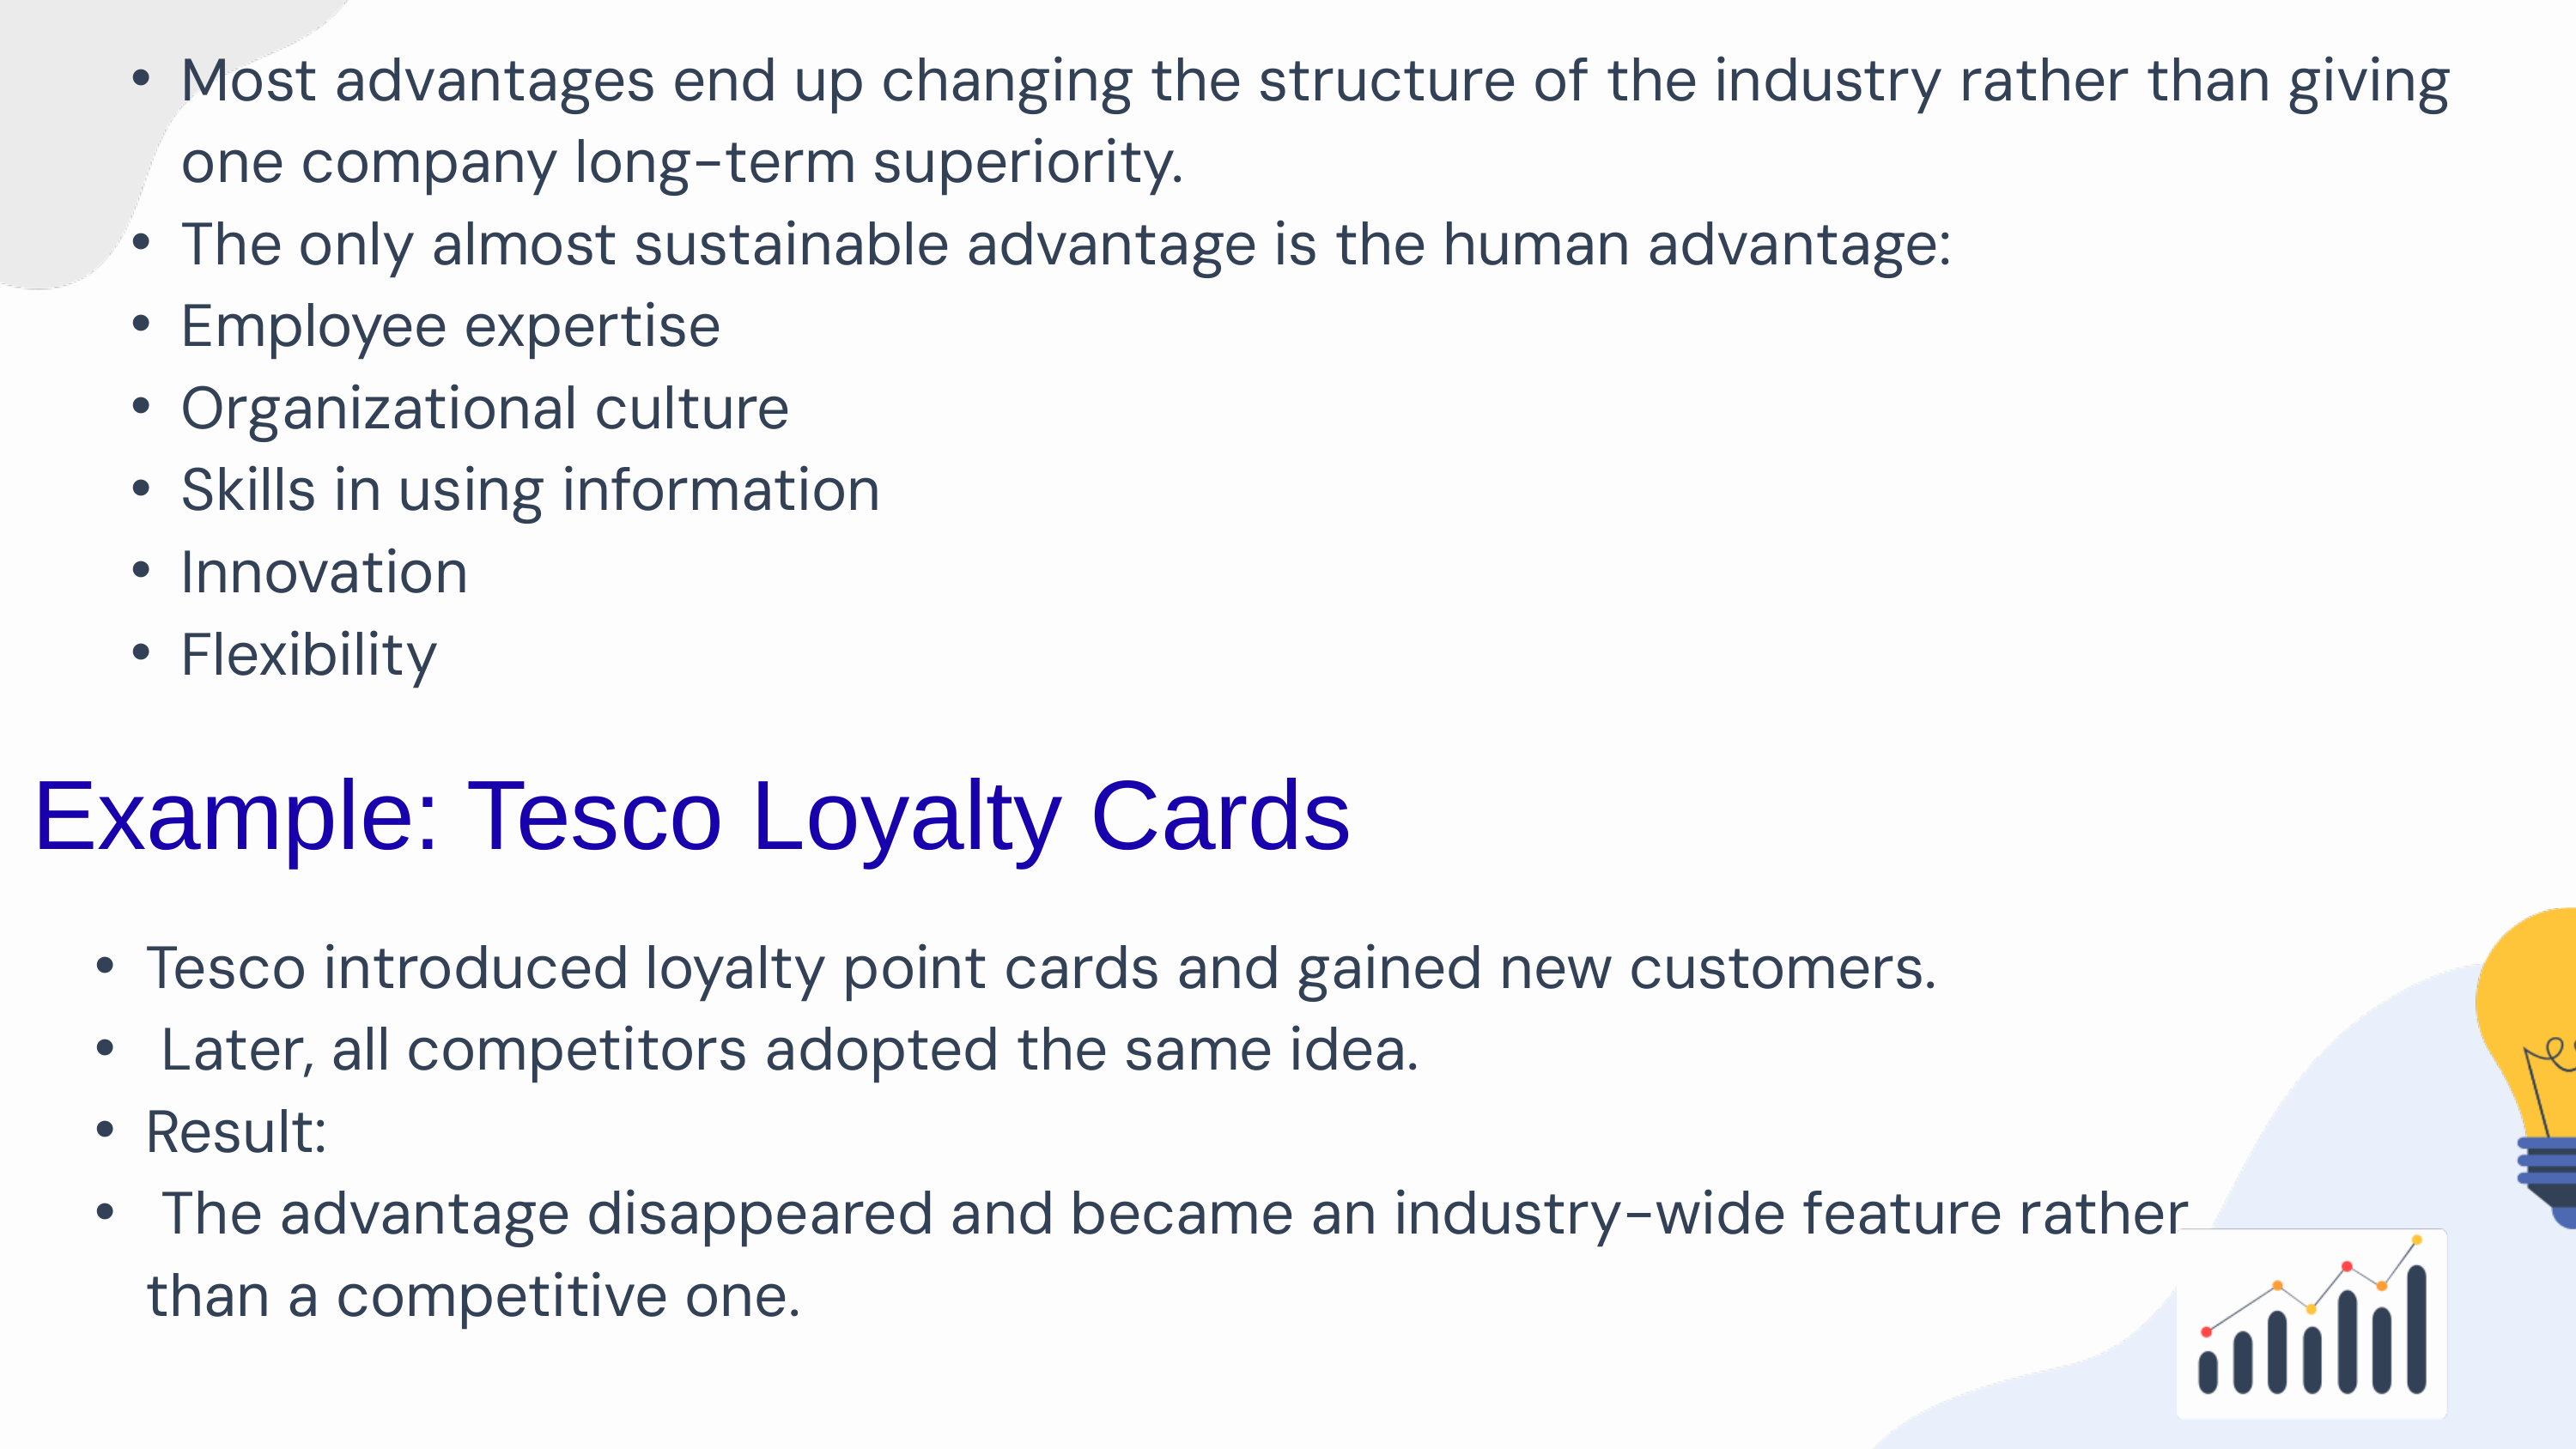

Most advantages end up changing the structure of the industry rather than giving one company long-term superiority.
The only almost sustainable advantage is the human advantage:
Employee expertise
Organizational culture
Skills in using information
Innovation
Flexibility

Example: Tesco Loyalty Cards

Tesco introduced loyalty point cards and gained new customers.
 Later, all competitors adopted the same idea.
Result:
 The advantage disappeared and became an industry-wide feature rather than a competitive one.